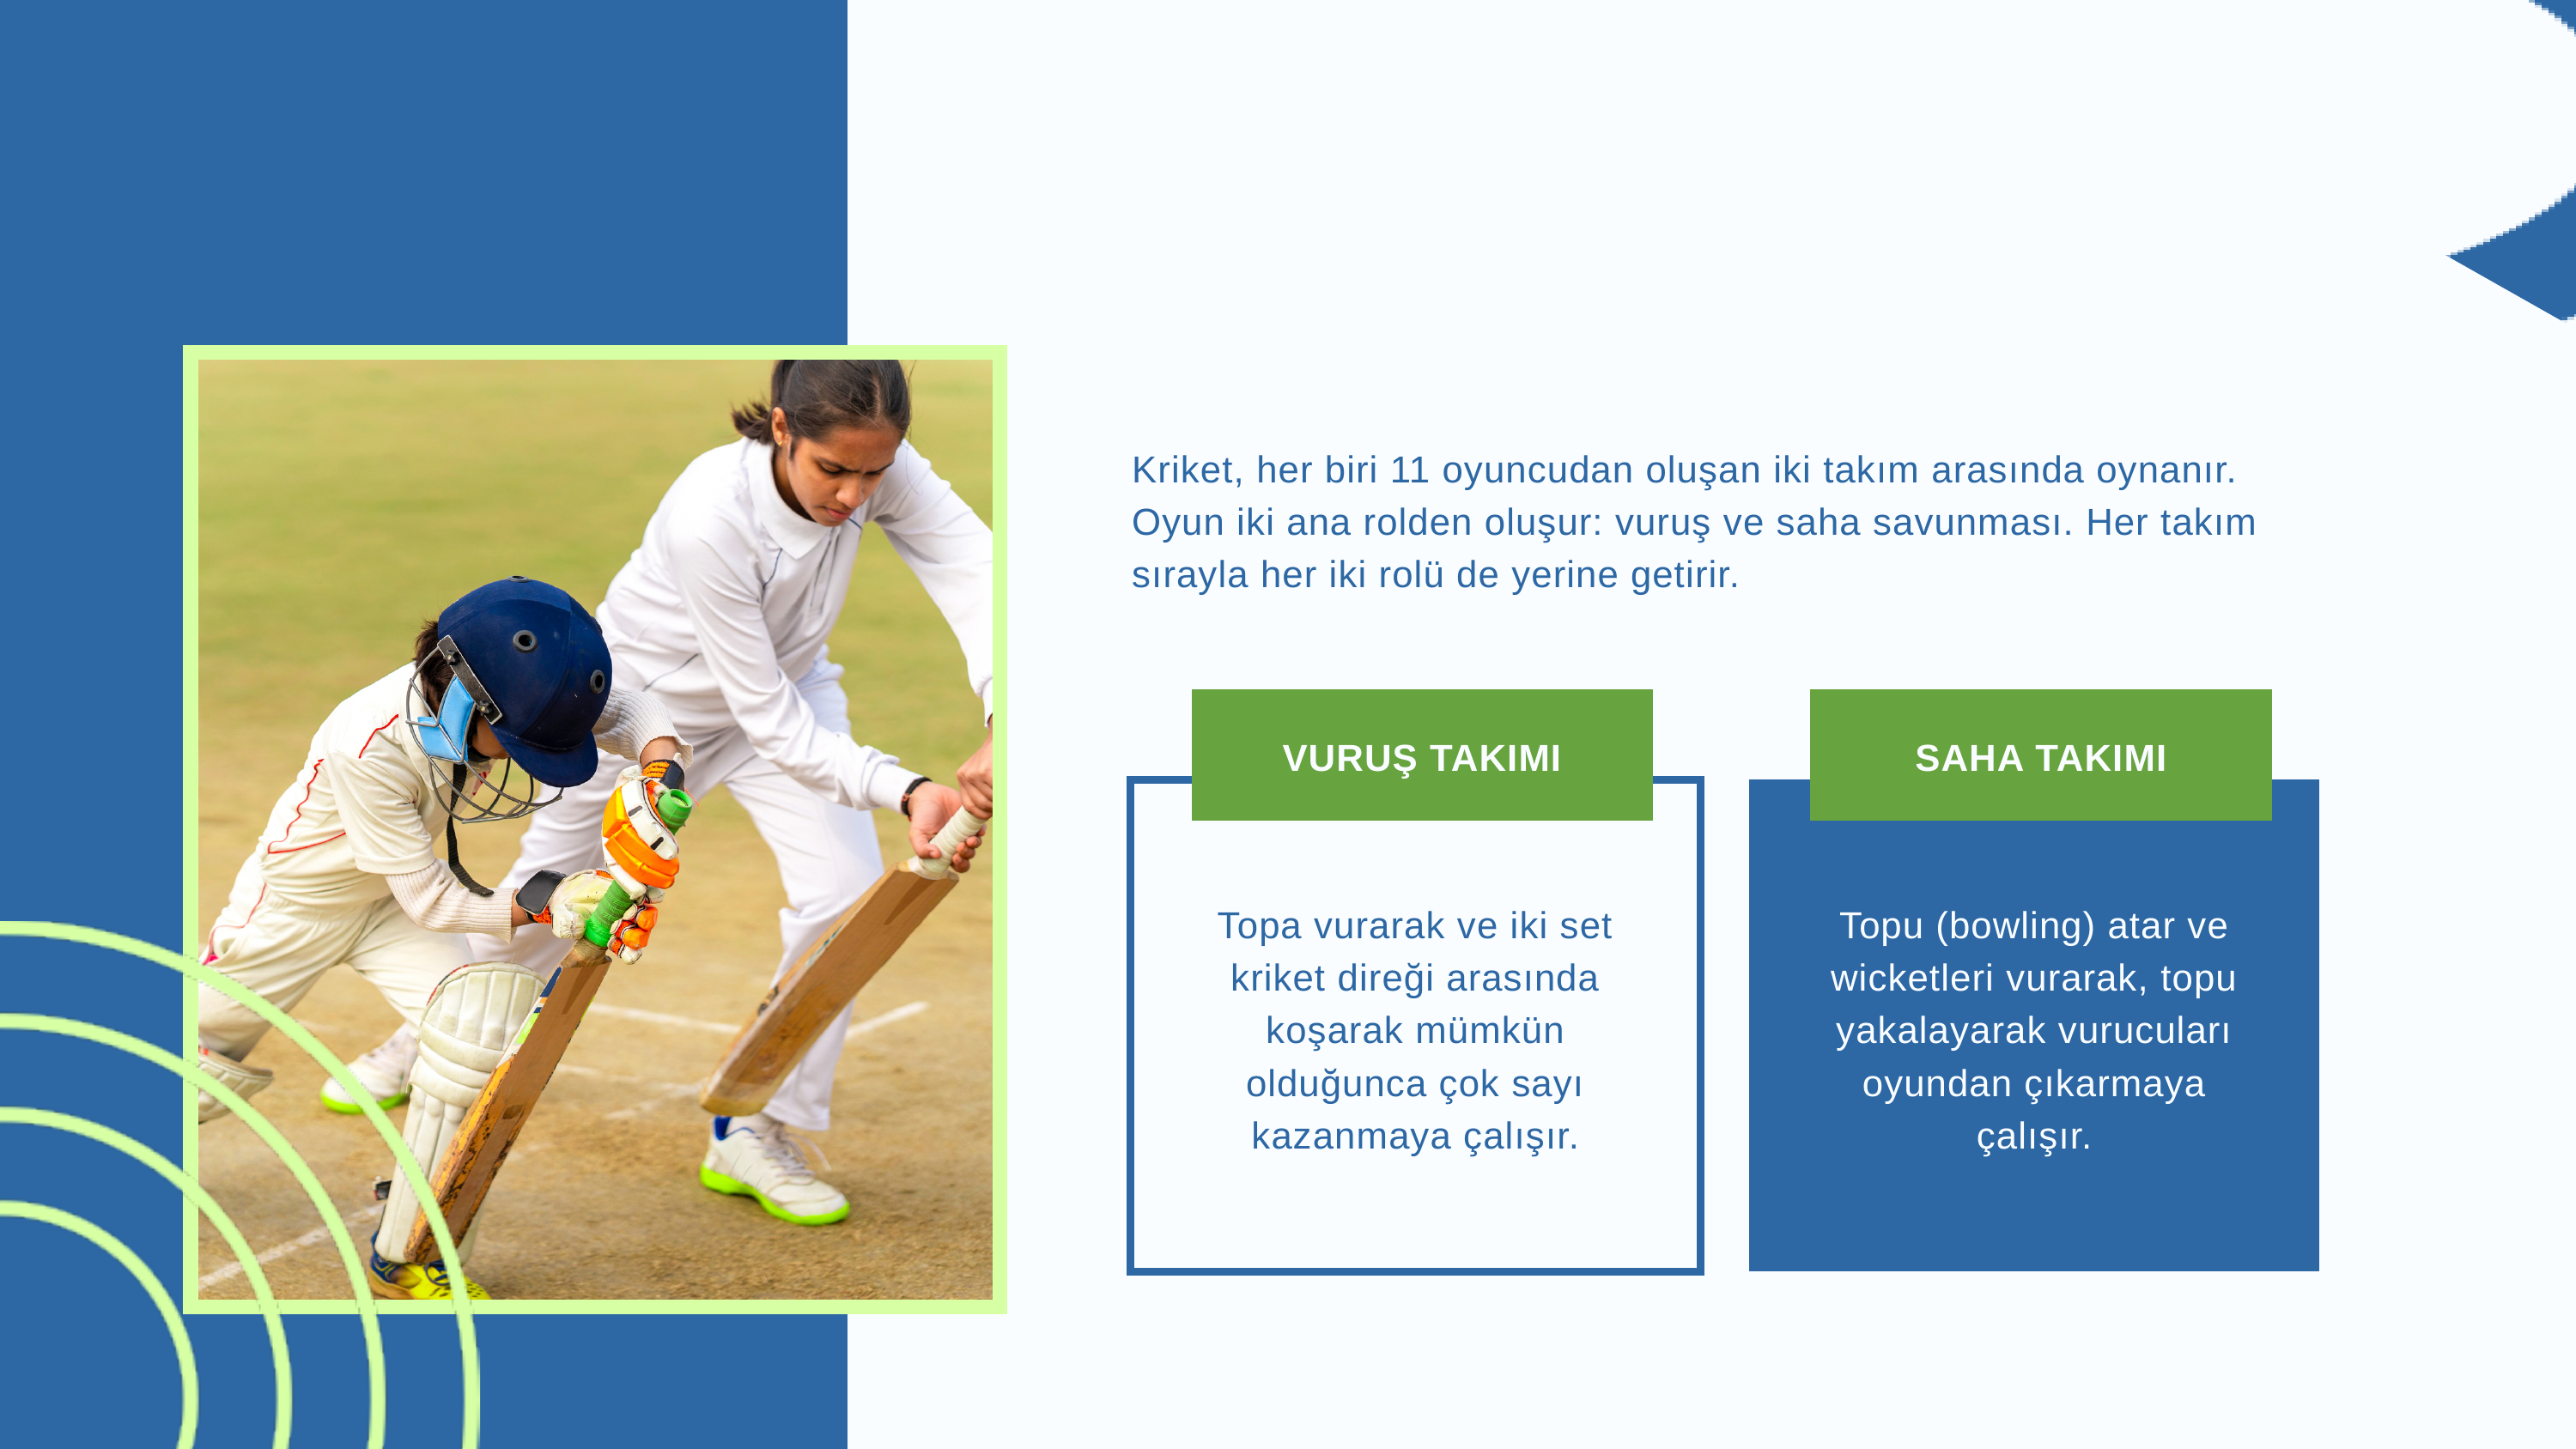

KRIKET NASIL OYNANIR

Kriket, her biri 11 oyuncudan oluşan iki takım arasında oynanır. Oyun iki ana rolden oluşur: vuruş ve saha savunması. Her takım sırayla her iki rolü de yerine getirir.

VURUŞ TAKIMI
SAHA TAKIMI

Topa vurarak ve iki set kriket direği arasında koşarak mümkün olduğunca çok sayı kazanmaya çalışır.
Topu (bowling) atar ve wicketleri vurarak, topu yakalayarak vurucuları oyundan çıkarmaya çalışır.